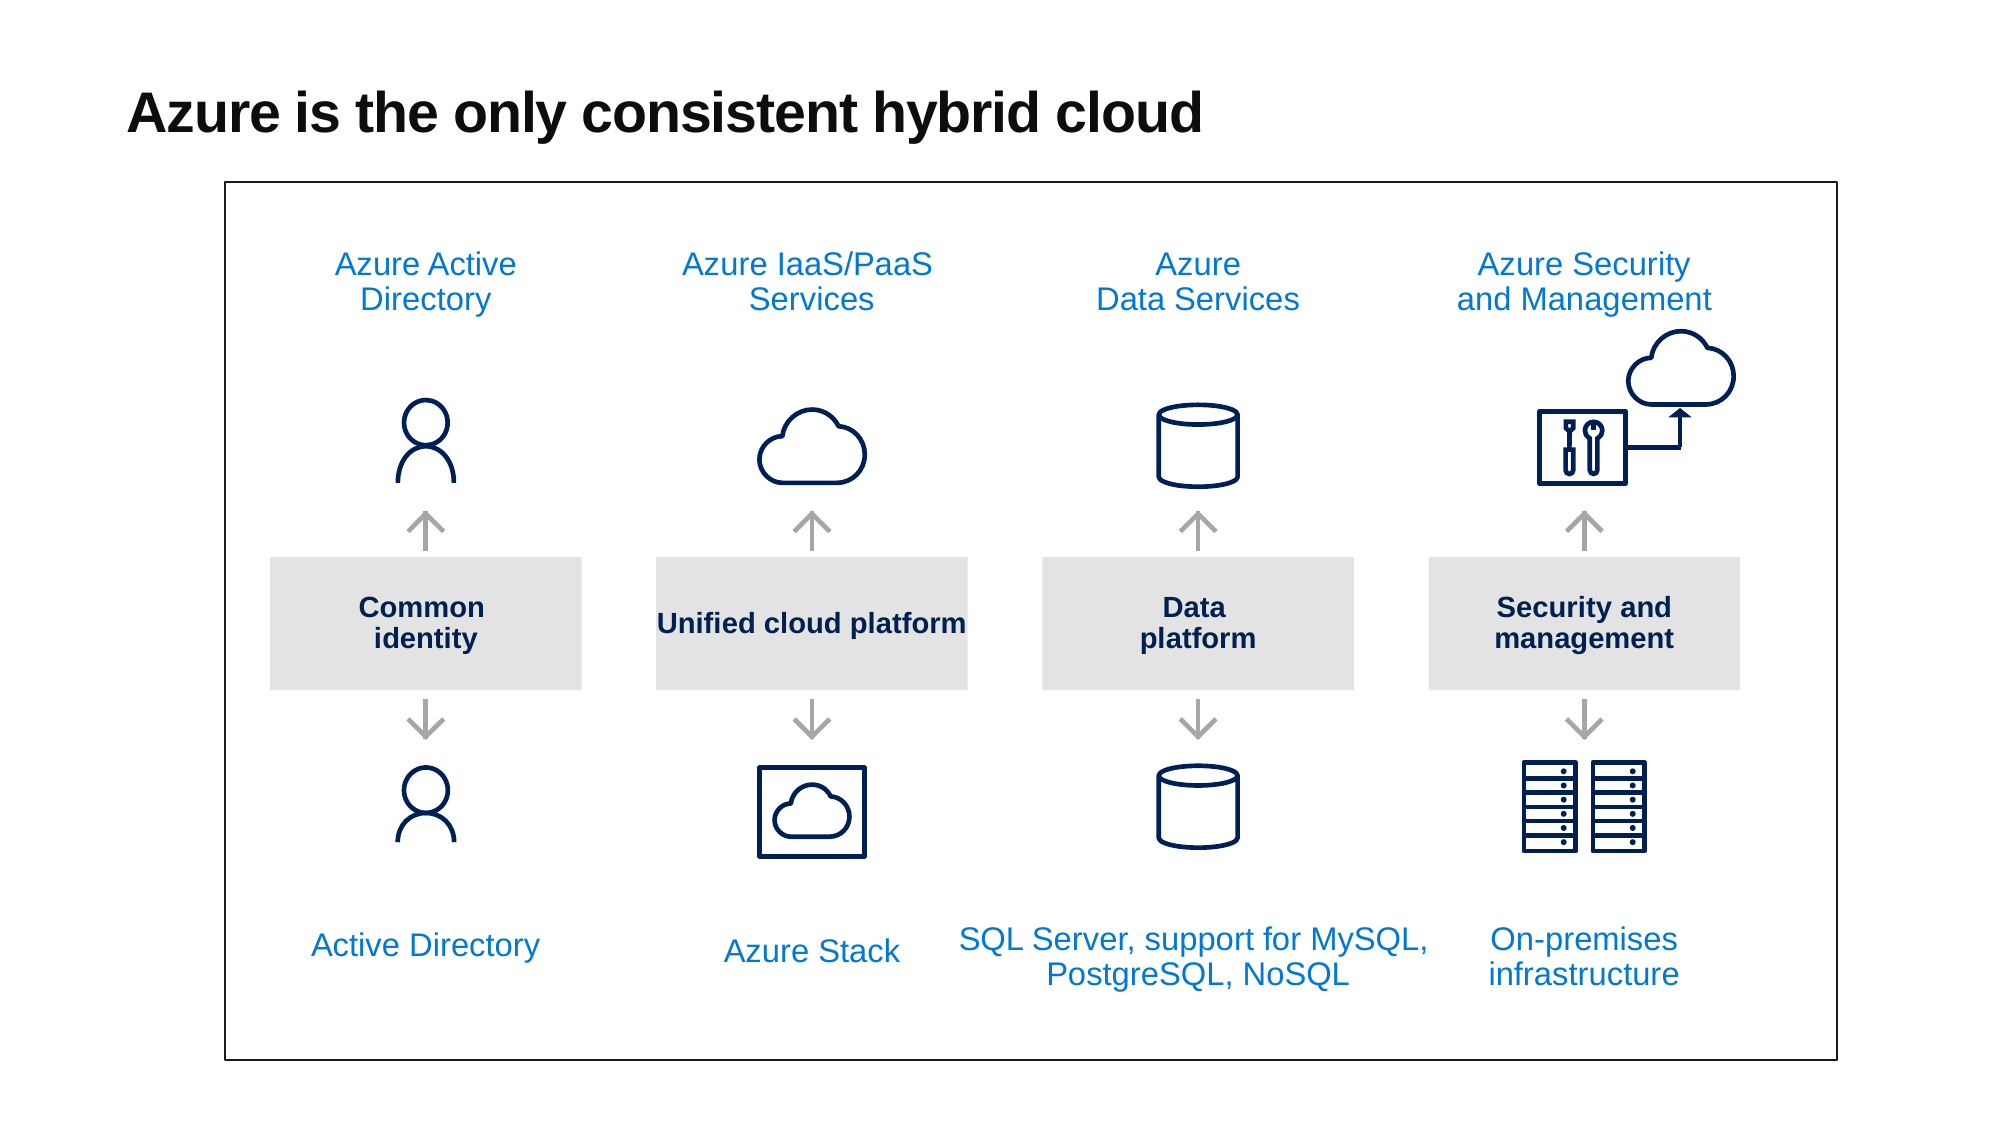

# Azure is the only consistent hybrid cloud

Azure Active
Directory

Common
identity

Active Directory
Azure IaaS/PaaS
Services

Unified cloud platform

Azure Stack
Azure
Data Services

Data
platform

SQL Server, support for MySQL,
PostgreSQL, NoSQL
Azure Security
and Management

Security and management

On-premises
infrastructure